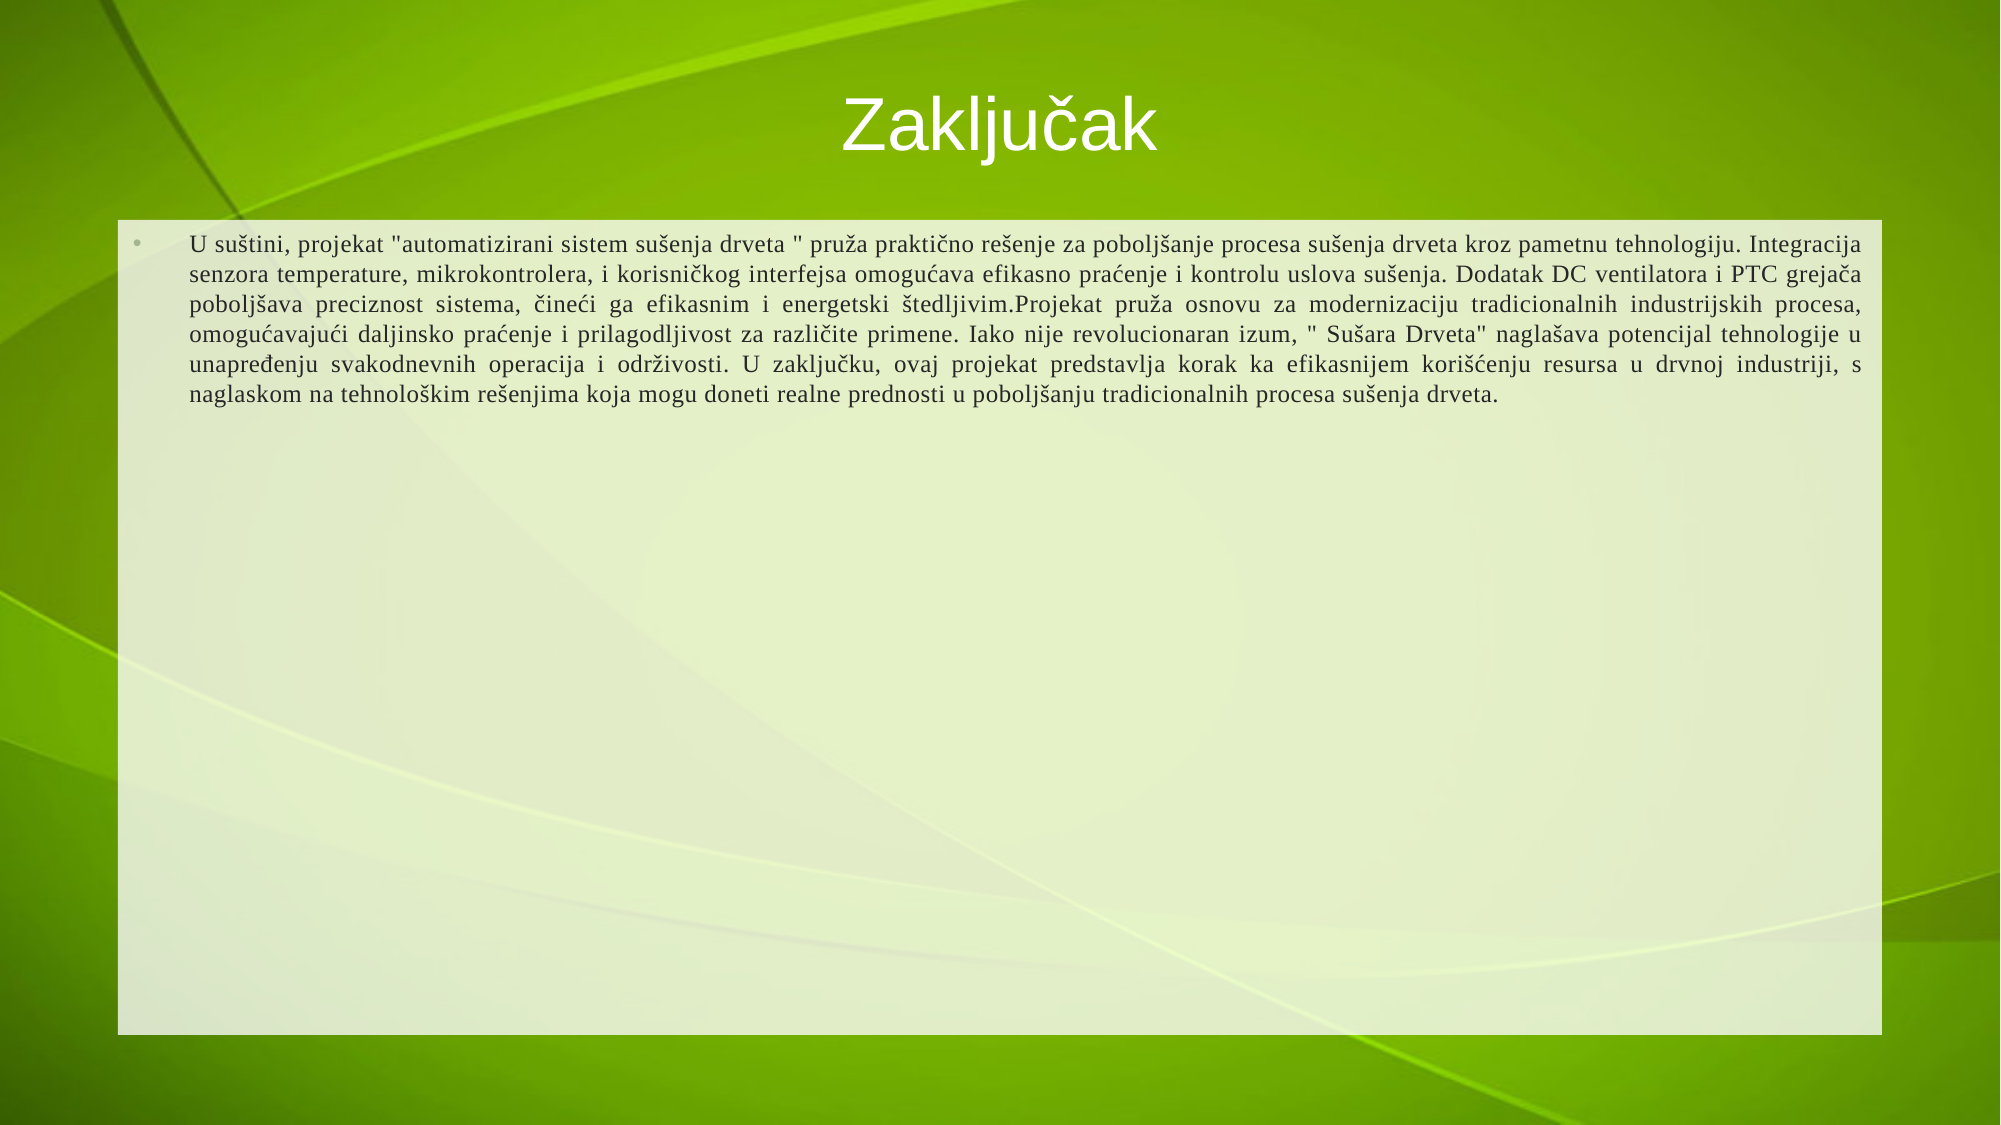

# Zaključak
U suštini, projekat "automatizirani sistem sušenja drveta " pruža praktično rešenje za poboljšanje procesa sušenja drveta kroz pametnu tehnologiju. Integracija senzora temperature, mikrokontrolera, i korisničkog interfejsa omogućava efikasno praćenje i kontrolu uslova sušenja. Dodatak DC ventilatora i PTC grejača poboljšava preciznost sistema, čineći ga efikasnim i energetski štedljivim.Projekat pruža osnovu za modernizaciju tradicionalnih industrijskih procesa, omogućavajući daljinsko praćenje i prilagodljivost za različite primene. Iako nije revolucionaran izum, " Sušara Drveta" naglašava potencijal tehnologije u unapređenju svakodnevnih operacija i održivosti. U zaključku, ovaj projekat predstavlja korak ka efikasnijem korišćenju resursa u drvnoj industriji, s naglaskom na tehnološkim rešenjima koja mogu doneti realne prednosti u poboljšanju tradicionalnih procesa sušenja drveta.